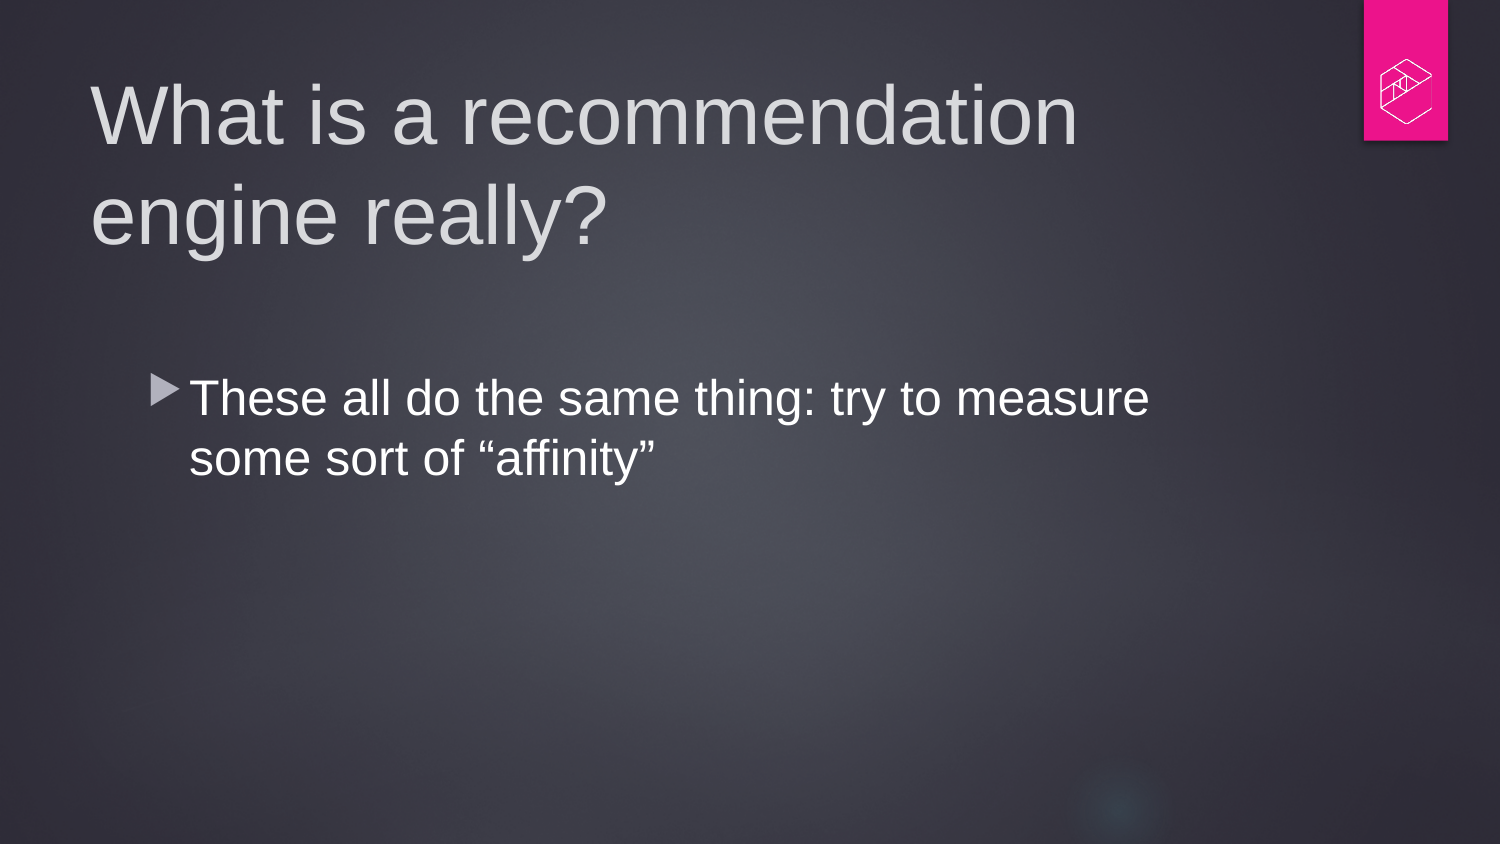

# What is a recommendation engine really?
These all do the same thing: try to measure some sort of “affinity”